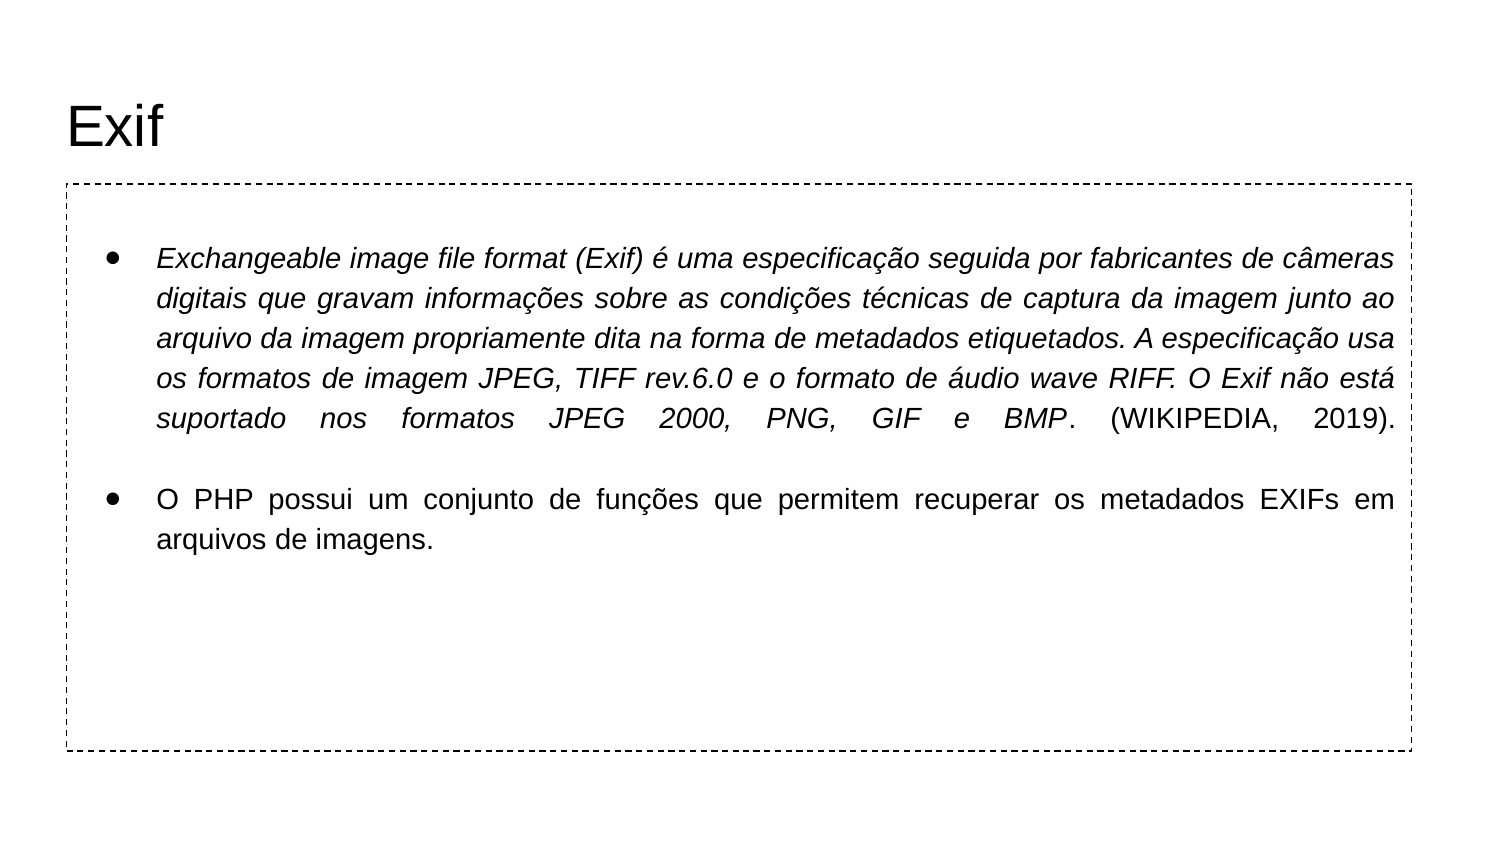

# Exif

Exchangeable image file format (Exif) é uma especificação seguida por fabricantes de câmeras digitais que gravam informações sobre as condições técnicas de captura da imagem junto ao arquivo da imagem propriamente dita na forma de metadados etiquetados. A especificação usa os formatos de imagem JPEG, TIFF rev.6.0 e o formato de áudio wave RIFF. O Exif não está suportado nos formatos JPEG 2000, PNG, GIF e BMP. (WIKIPEDIA, 2019).
O PHP possui um conjunto de funções que permitem recuperar os metadados EXIFs em arquivos de imagens.